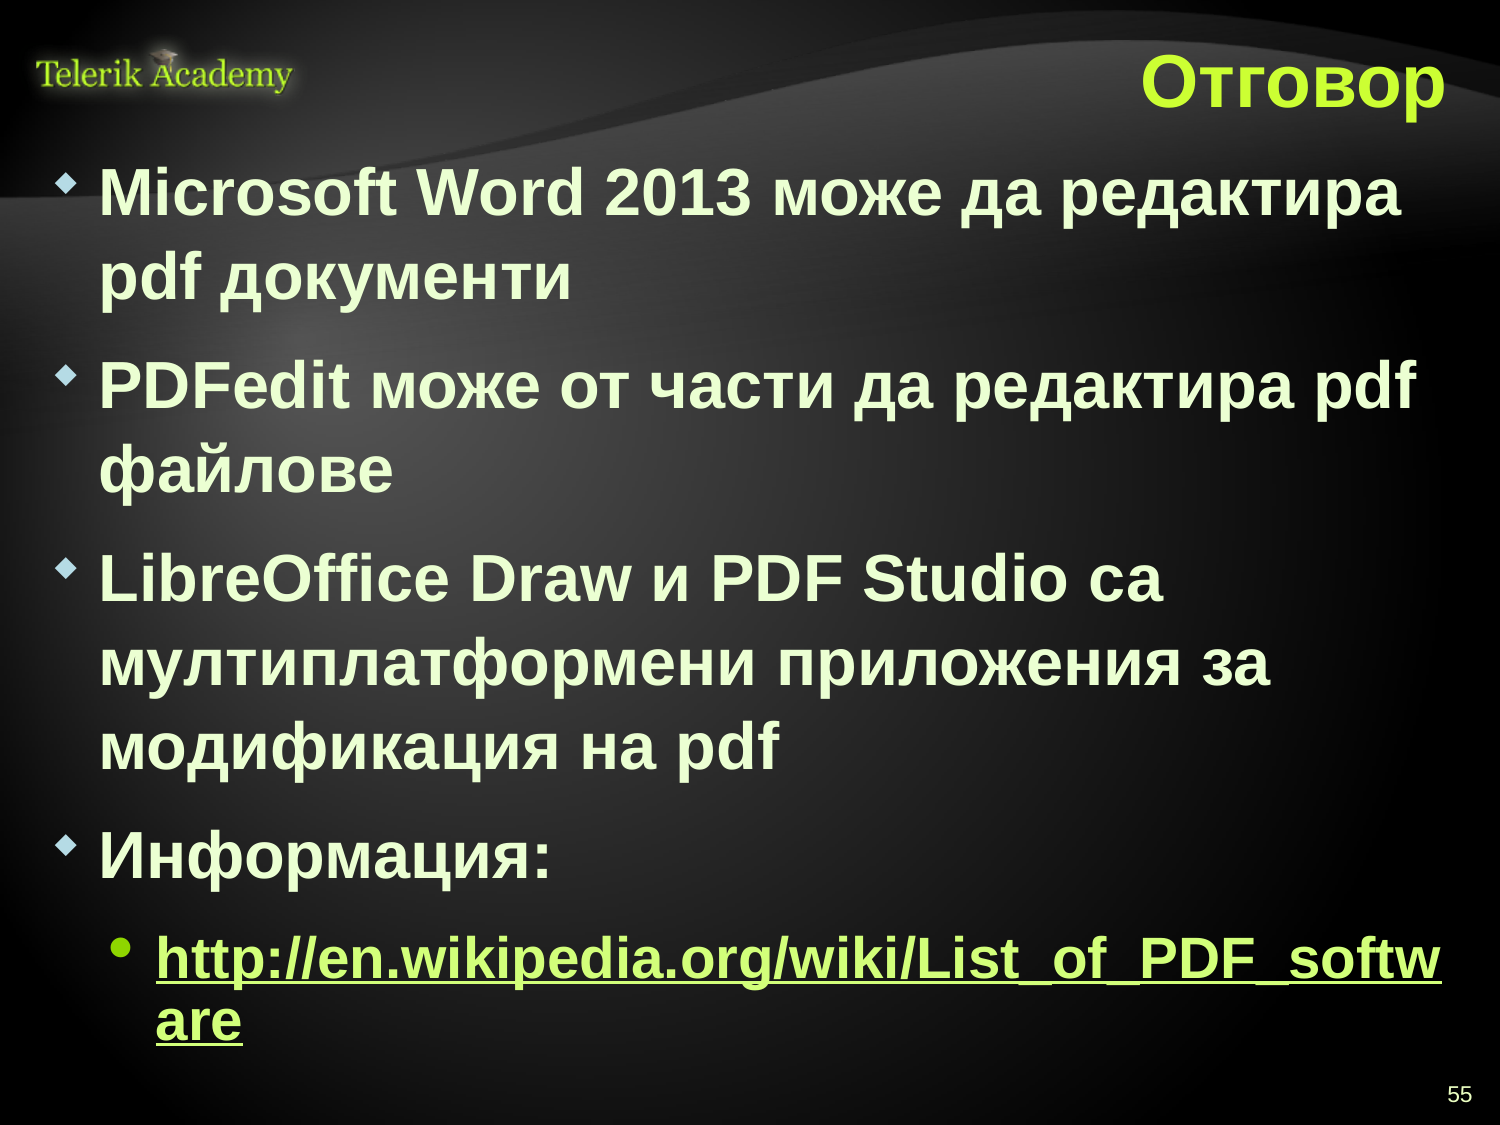

# Отговор
Microsoft Word 2013 може да редактира pdf документи
PDFedit може от части да редактира pdf файлове
LibreOffice Draw и PDF Studio са мултиплатформени приложения за модификация на pdf
Информация:
http://en.wikipedia.org/wiki/List_of_PDF_software
55